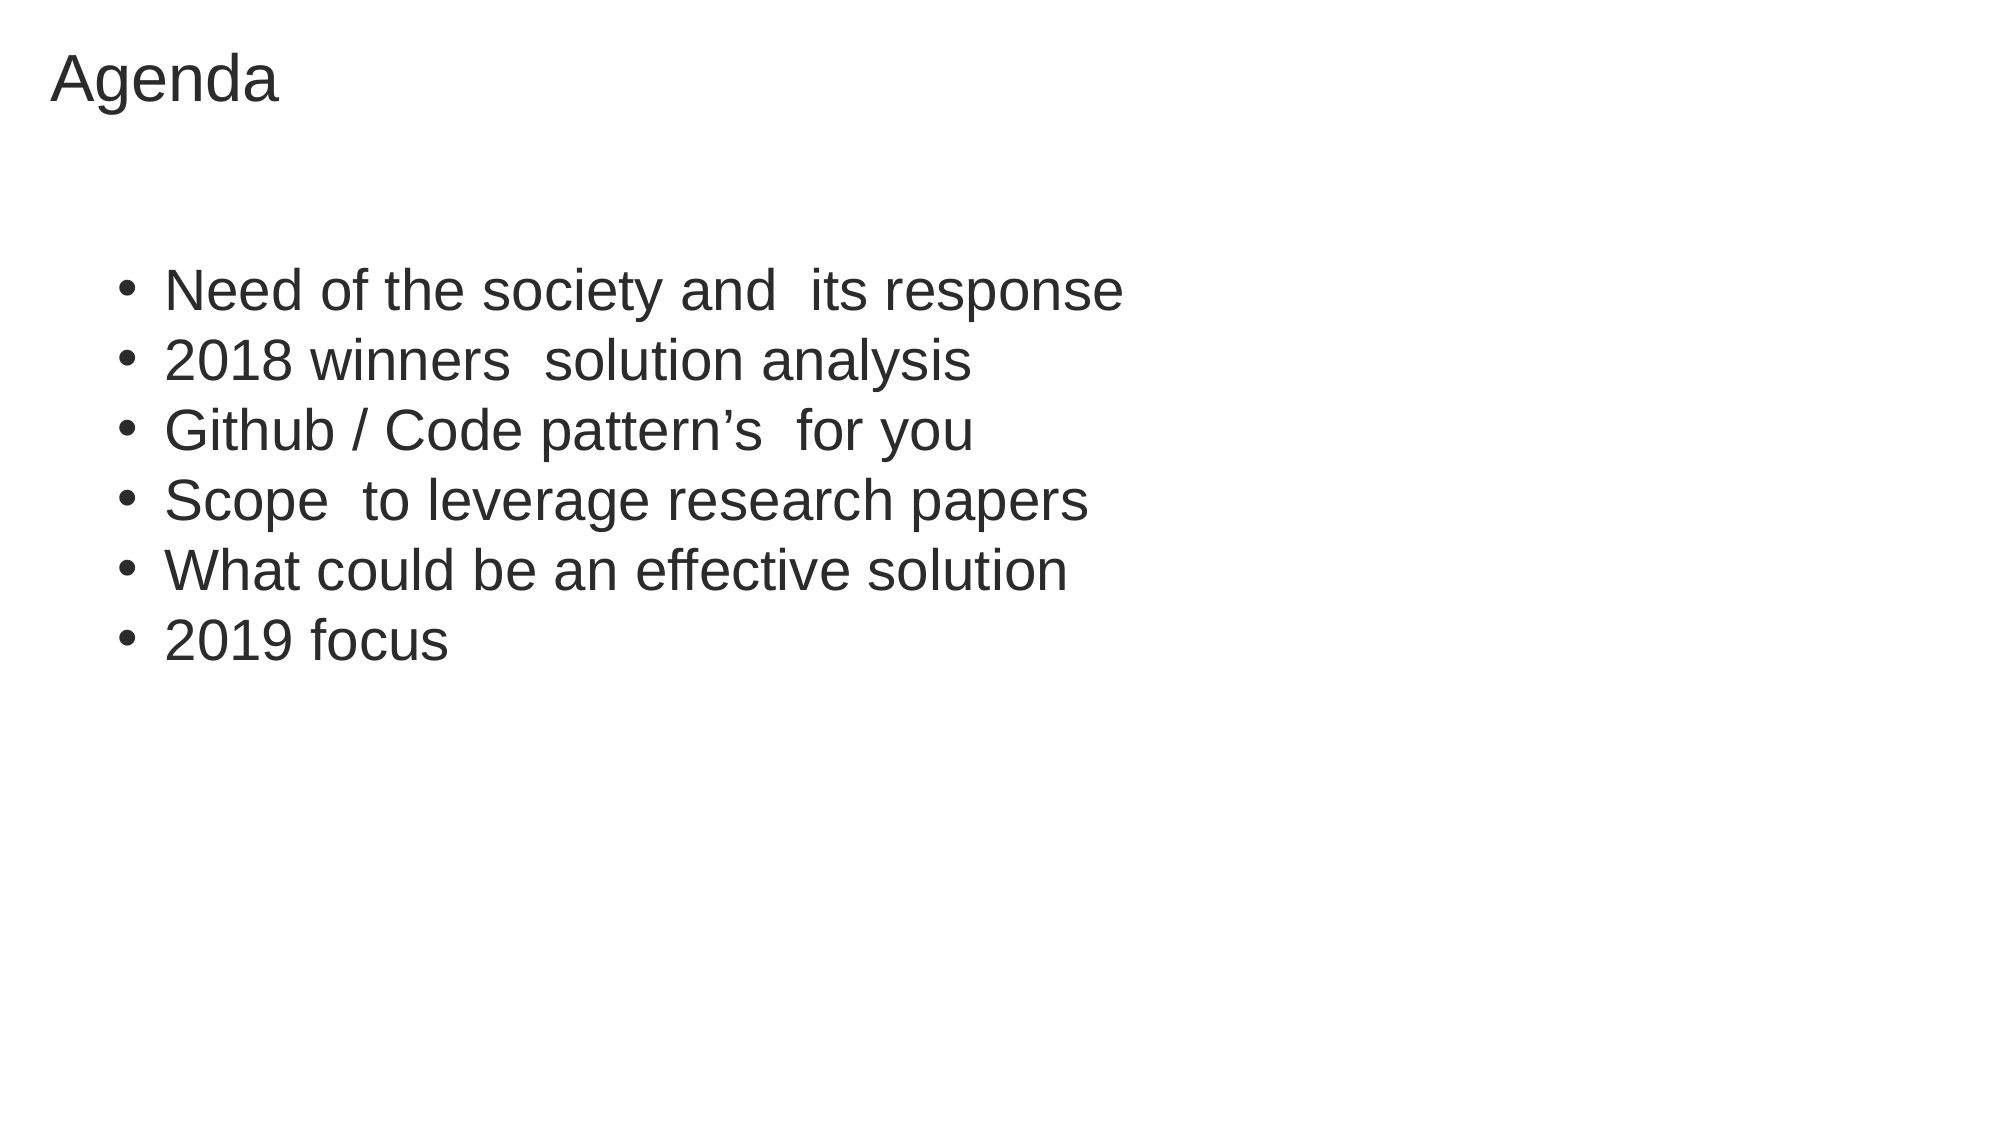

# Agenda
Need of the society and  its response
2018 winners  solution analysis
Github / Code pattern’s  for you
Scope  to leverage research papers
What could be an effective solution
2019 focus

DOC ID / Month XX, 2018 / © 2018 IBM Corporation
2